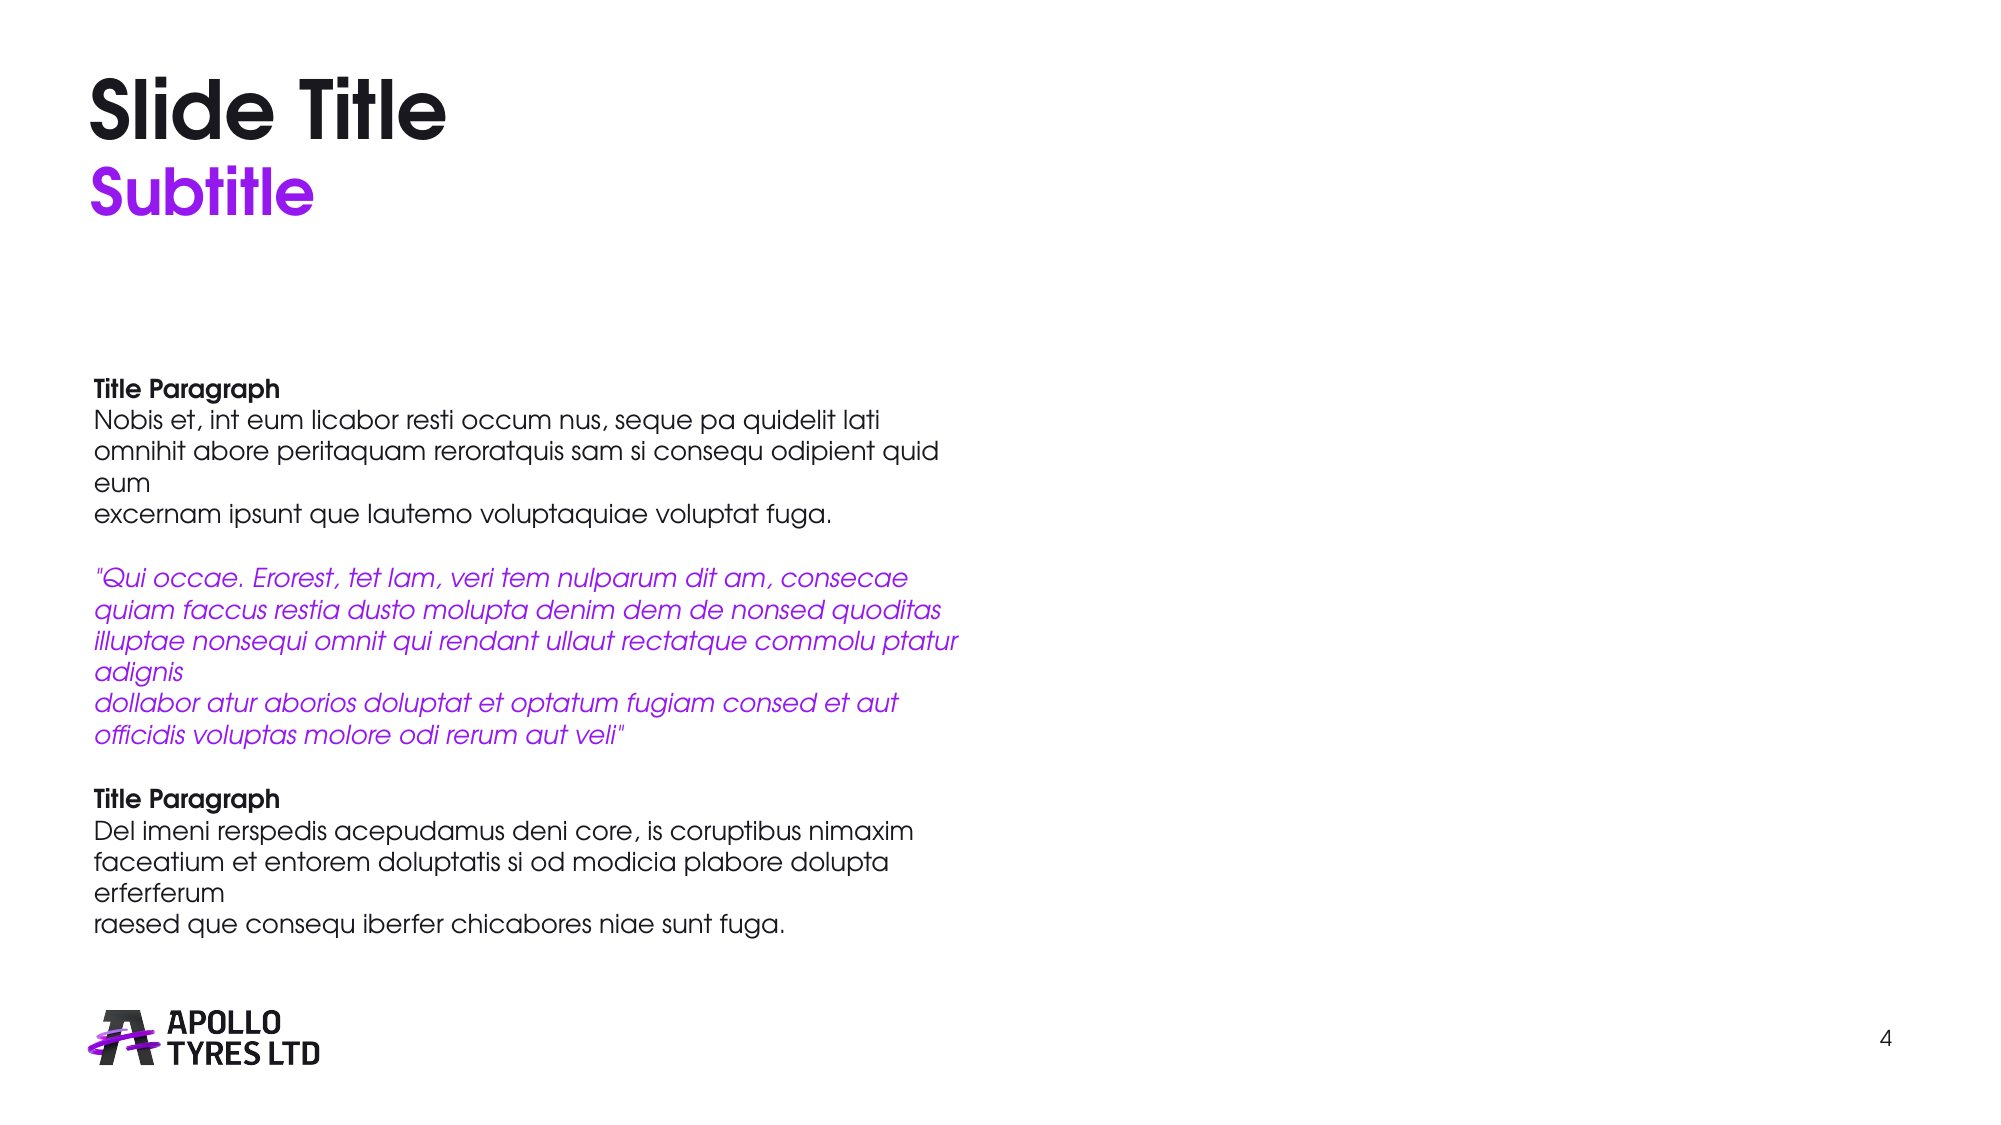

# Slide Title
Subtitle
Title Paragraph
Nobis et, int eum licabor resti occum nus, seque pa quidelit lati
omnihit abore peritaquam reroratquis sam si consequ odipient quid eum
excernam ipsunt que lautemo voluptaquiae voluptat fuga.
"Qui occae. Erorest, tet lam, veri tem nulparum dit am, consecae quiam faccus restia dusto molupta denim dem de nonsed quoditas illuptae nonsequi omnit qui rendant ullaut rectatque commolu ptatur adignis
dollabor atur aborios doluptat et optatum fugiam consed et aut officidis voluptas molore odi rerum aut veli"
Title Paragraph
Del imeni rerspedis acepudamus deni core, is coruptibus nimaxim
faceatium et entorem doluptatis si od modicia plabore dolupta erferferum
raesed que consequ iberfer chicabores niae sunt fuga.
4